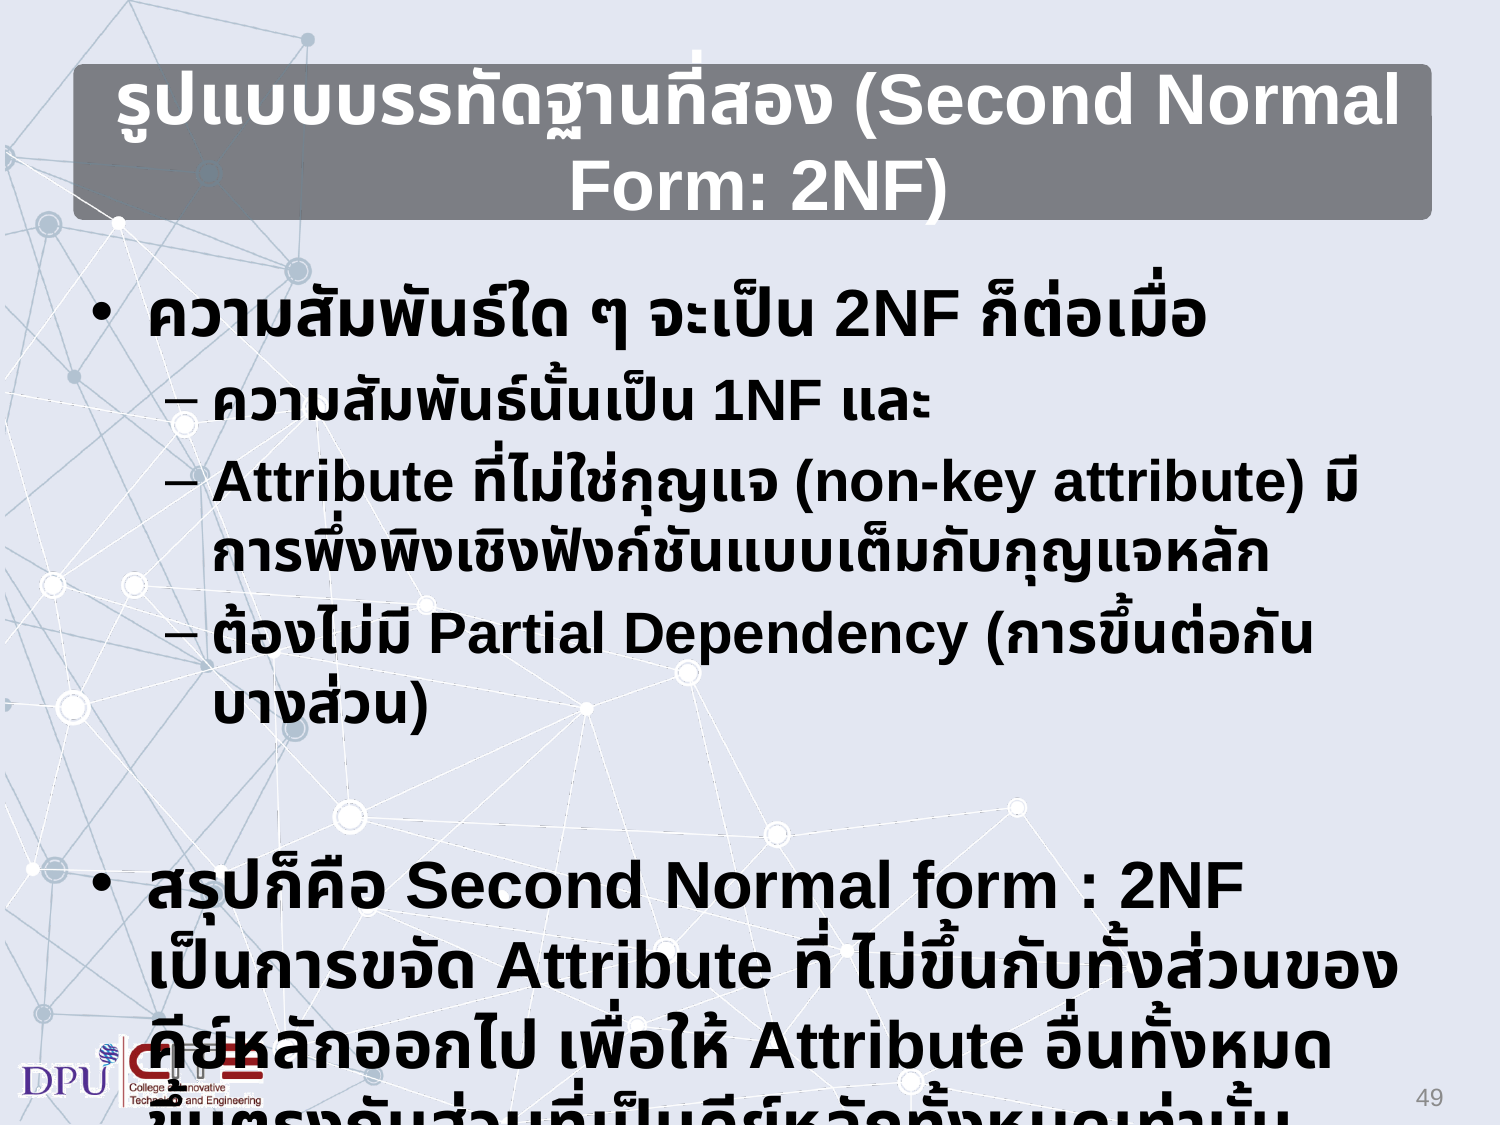

# รูปแบบบรรทัดฐานที่สอง (Second Normal Form: 2NF)
ความสัมพันธ์ใด ๆ จะเป็น 2NF ก็ต่อเมื่อ
ความสัมพันธ์นั้นเป็น 1NF และ
Attribute ที่ไม่ใช่กุญแจ (non-key attribute) มีการพึ่งพิงเชิงฟังก์ชันแบบเต็มกับกุญแจหลัก
ต้องไม่มี Partial Dependency (การขึ้นต่อกันบางส่วน)

สรุปก็คือ Second Normal form : 2NF เป็นการขจัด Attribute ที่ ไม่ขึ้นกับทั้งส่วนของคีย์หลักออกไป เพื่อให้ Attribute อื่นทั้งหมดขึ้นตรงกับส่วนที่เป็นคีย์หลักทั้งหมดเท่านั้น
49